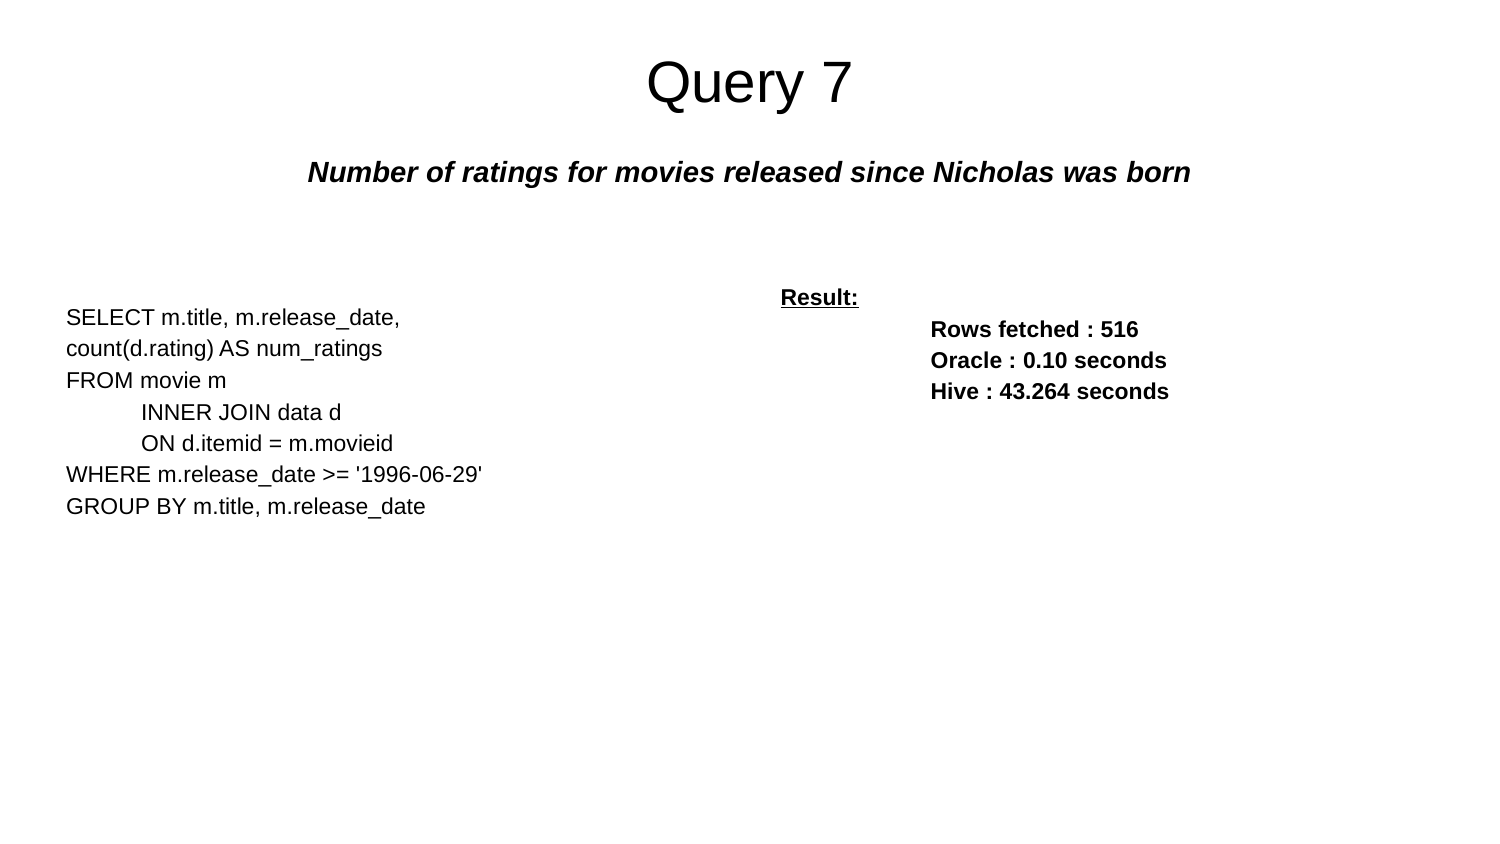

Query 7

Number of ratings for movies released since Nicholas was born

Result:
	Rows fetched : 516
	Oracle : 0.10 seconds
	Hive : 43.264 seconds

SELECT m.title, m.release_date,
count(d.rating) AS num_ratings
FROM movie m
INNER JOIN data d
ON d.itemid = m.movieid
WHERE m.release_date >= '1996-06-29'
GROUP BY m.title, m.release_date